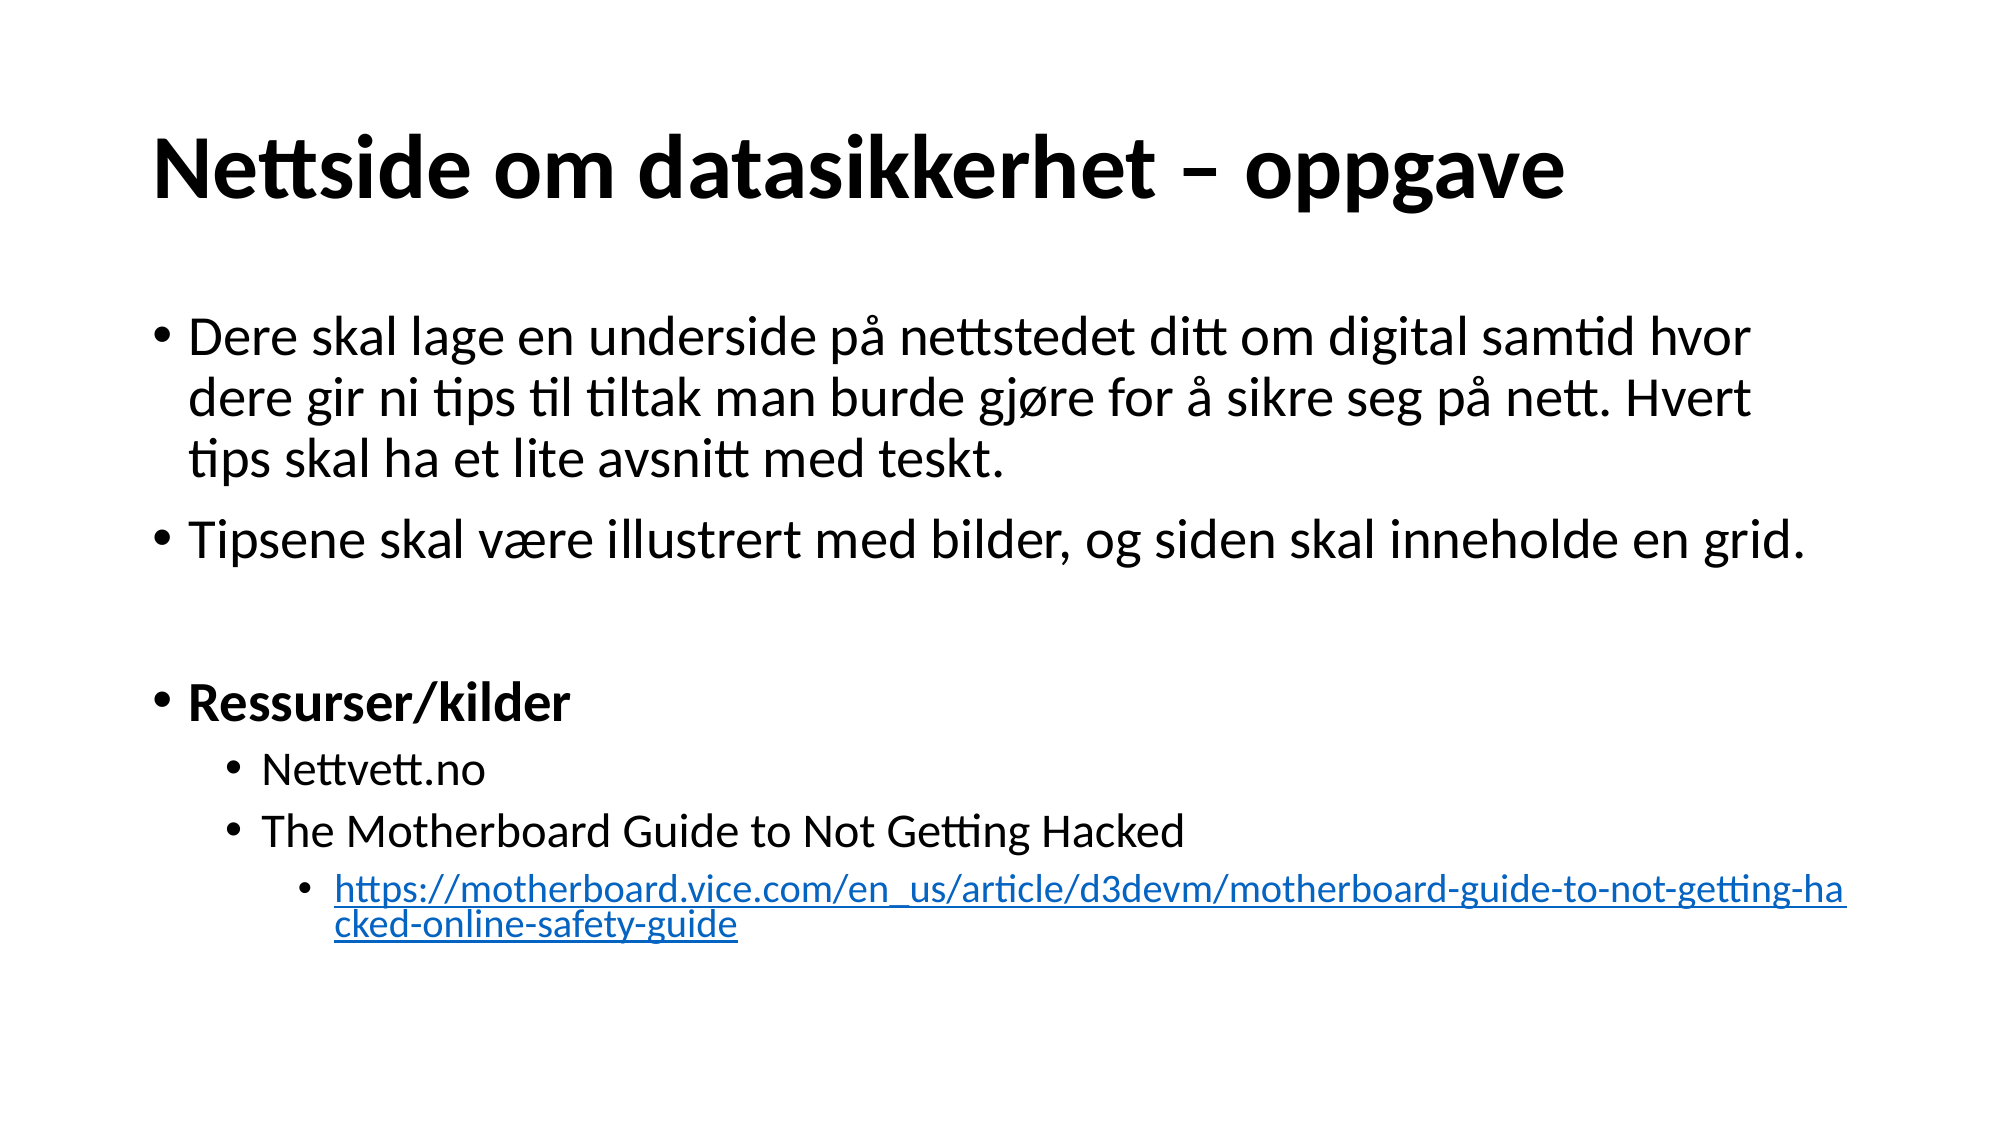

# Nettside om datasikkerhet – oppgave
Dere skal lage en underside på nettstedet ditt om digital samtid hvor dere gir ni tips til tiltak man burde gjøre for å sikre seg på nett. Hvert tips skal ha et lite avsnitt med teskt.
Tipsene skal være illustrert med bilder, og siden skal inneholde en grid.

Ressurser/kilder
Nettvett.no
The Motherboard Guide to Not Getting Hacked
https://motherboard.vice.com/en_us/article/d3devm/motherboard-guide-to-not-getting-hacked-online-safety-guide